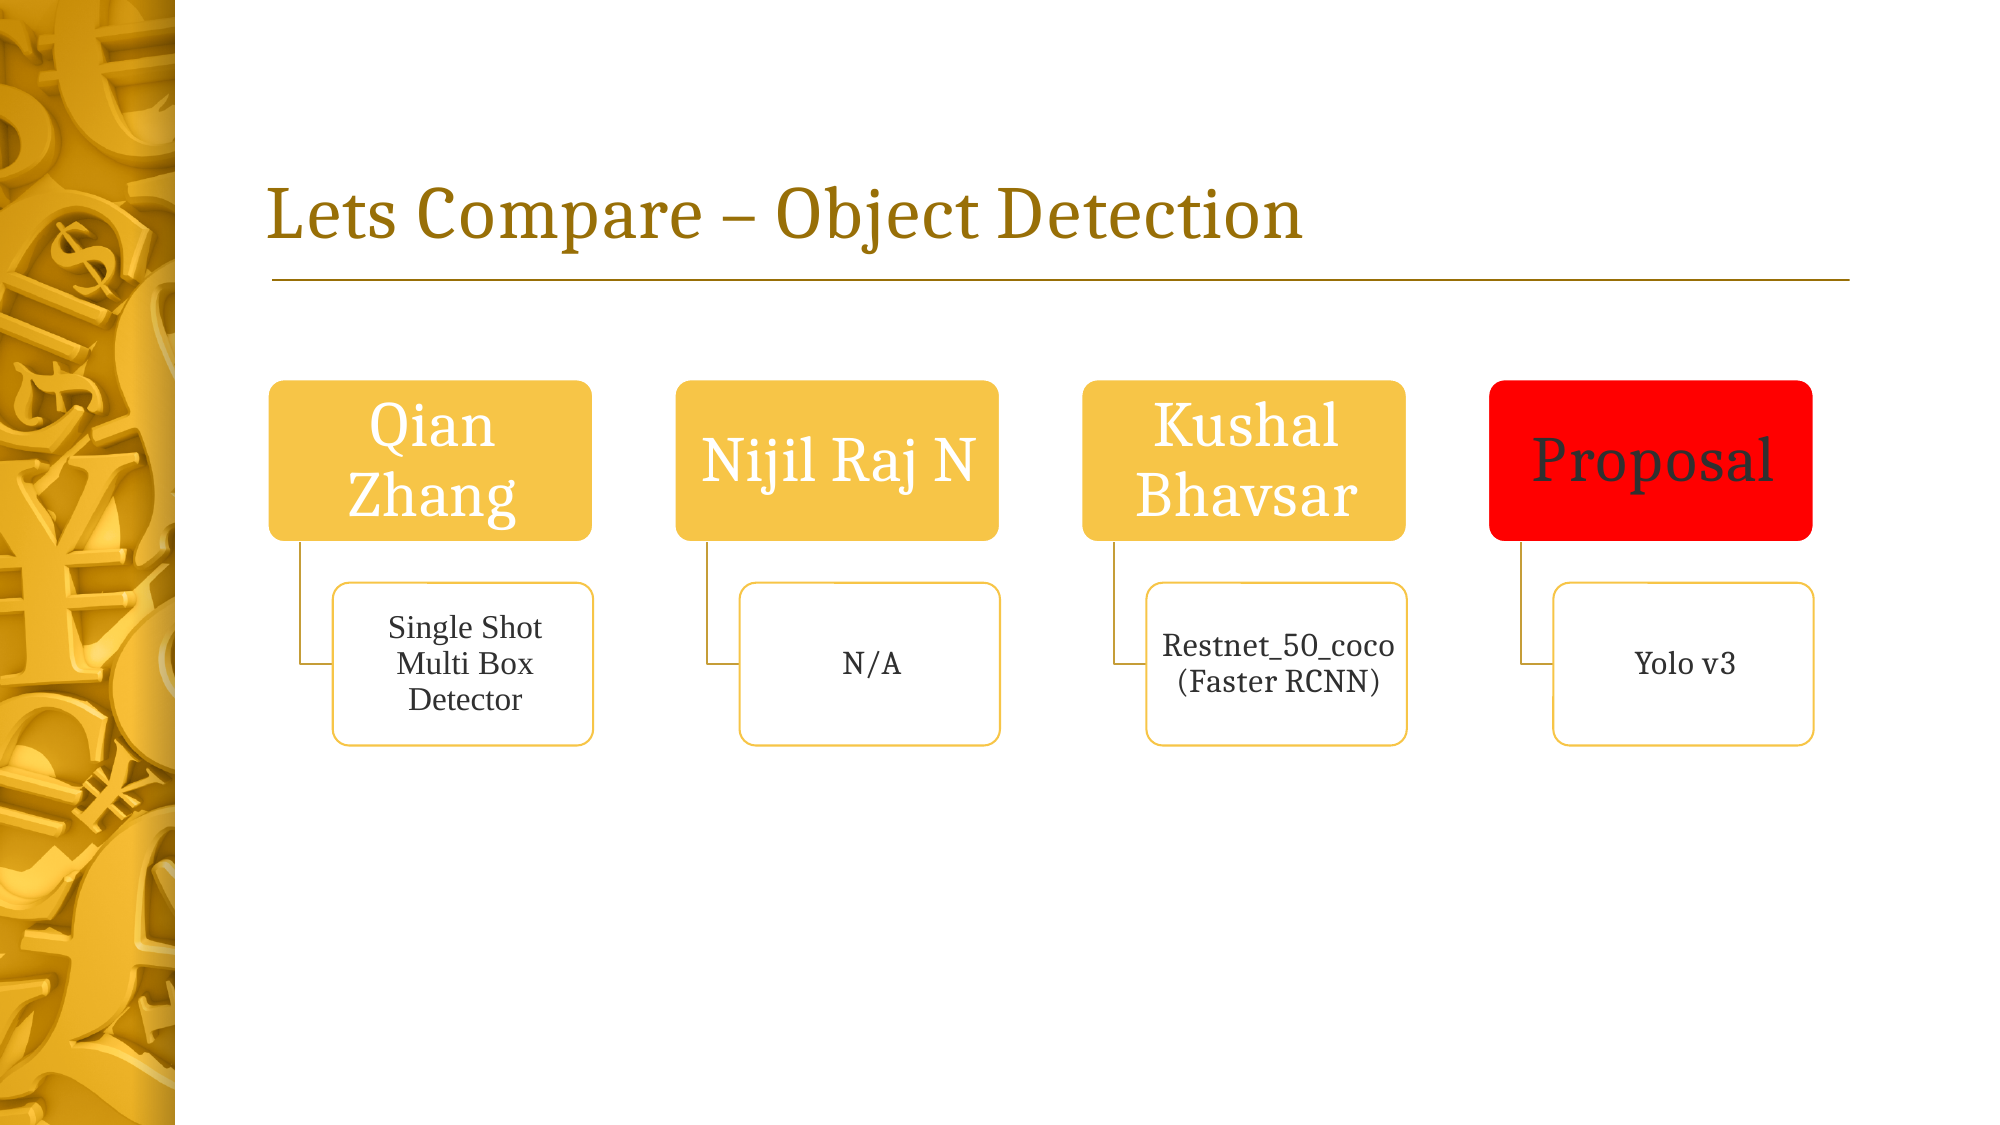

# Lets Compare – Object Detection
Qian Zhang
Single Shot Multi Box Detector
Nijil Raj N
N/A
Kushal Bhavsar
Restnet_50_coco (Faster RCNN)
Proposal
Yolo v3